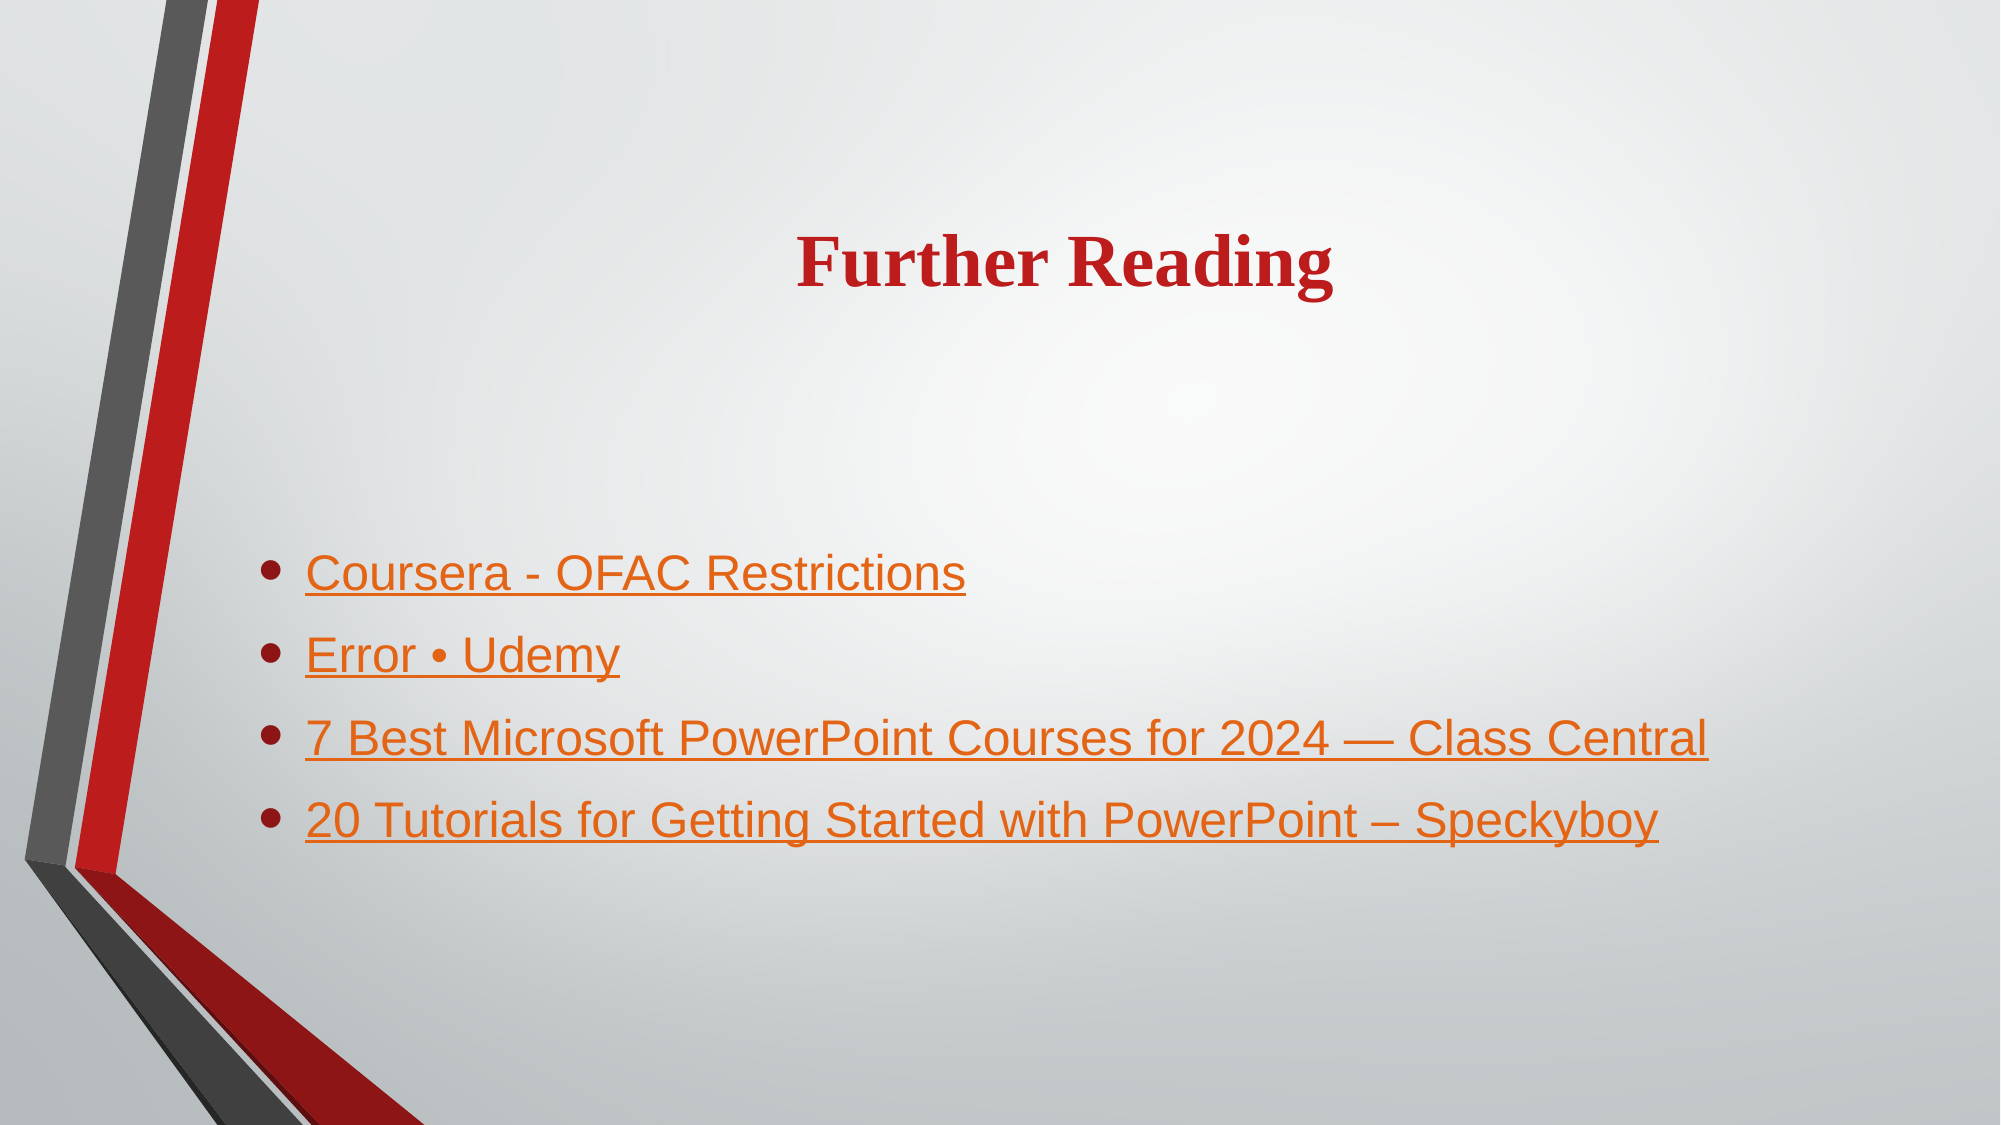

# Further Reading
Coursera - OFAC Restrictions
Error • Udemy
7 Best Microsoft PowerPoint Courses for 2024 — Class Central
20 Tutorials for Getting Started with PowerPoint – Speckyboy